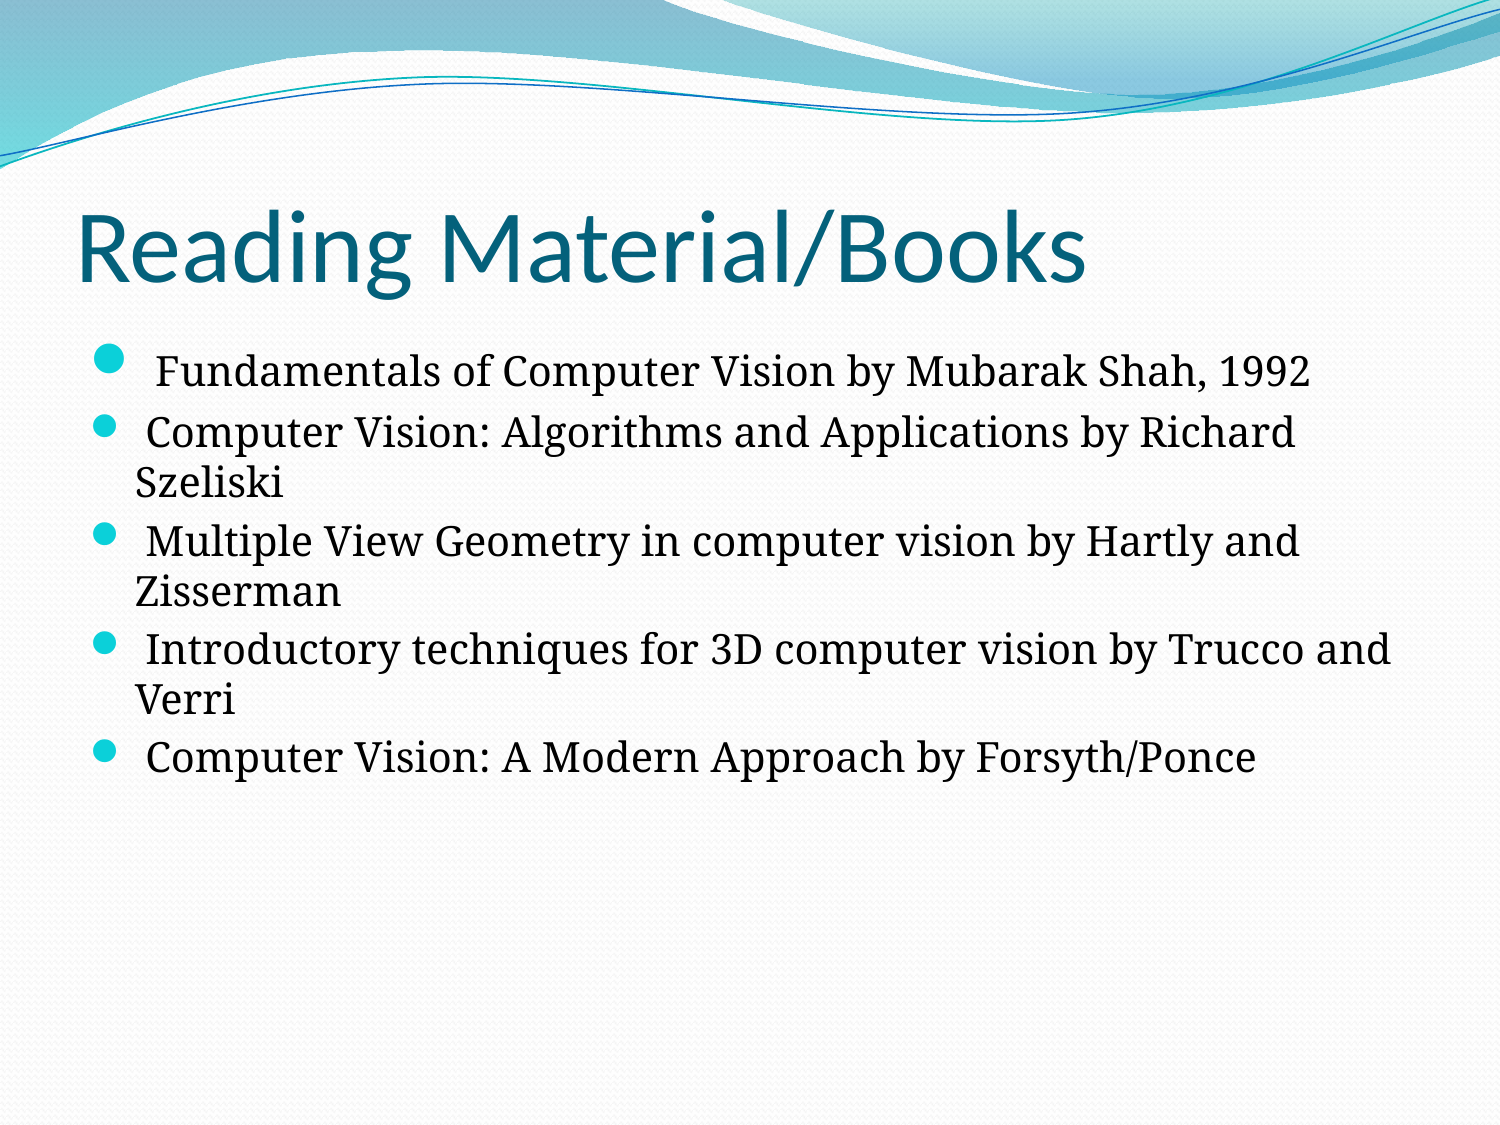

# Reading Material/Books
 Fundamentals of Computer Vision by Mubarak Shah, 1992
 Computer Vision: Algorithms and Applications by Richard Szeliski
 Multiple View Geometry in computer vision by Hartly and Zisserman
 Introductory techniques for 3D computer vision by Trucco and Verri
 Computer Vision: A Modern Approach by Forsyth/Ponce